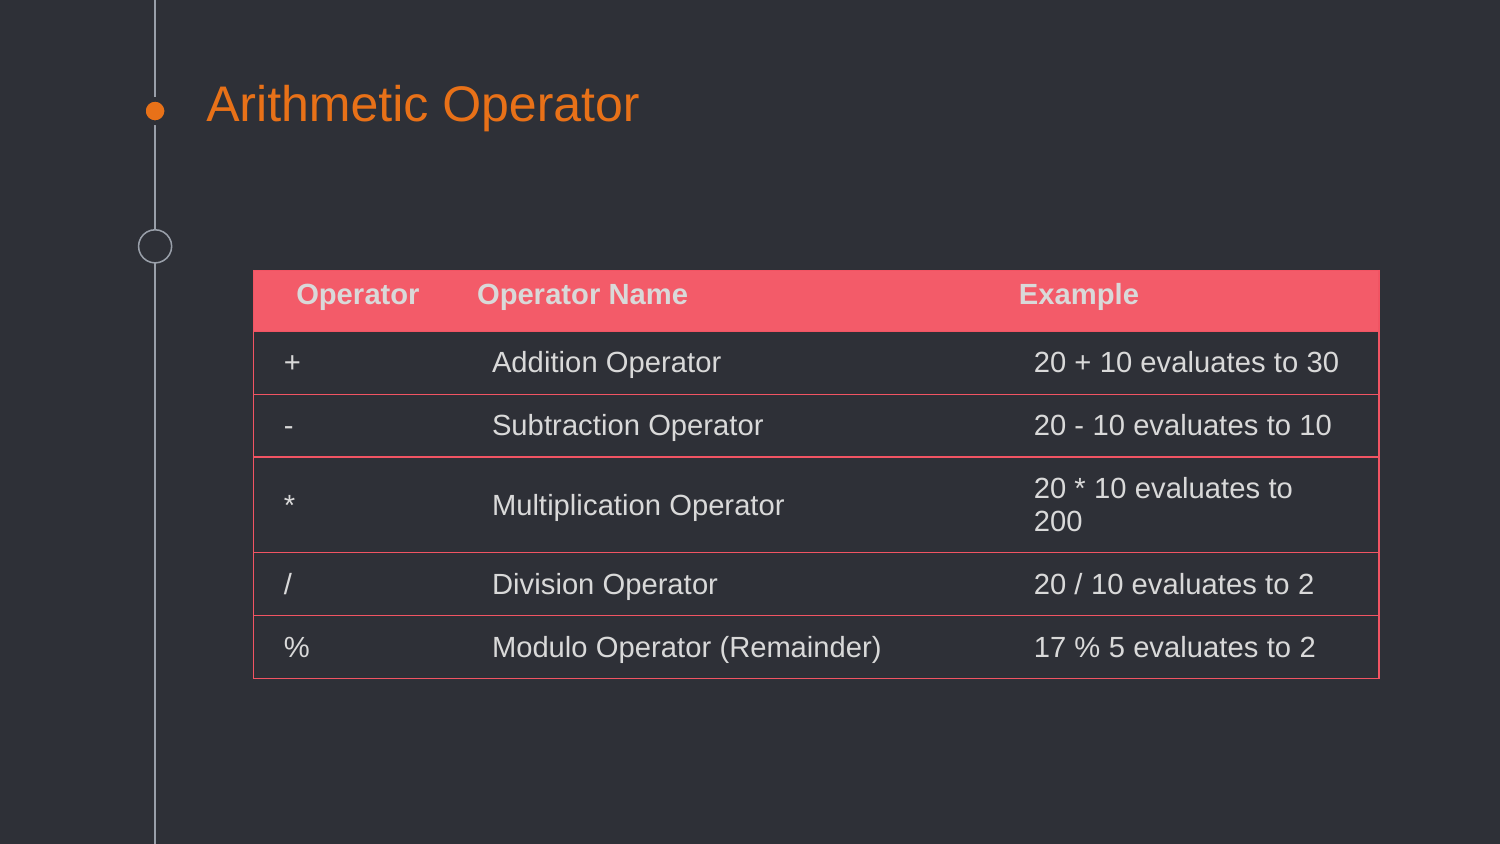

# Arithmetic Operator
| Operator | Operator Name | Example |
| --- | --- | --- |
| + | Addition Operator | 20 + 10 evaluates to 30 |
| - | Subtraction Operator | 20 - 10 evaluates to 10 |
| \* | Multiplication Operator | 20 \* 10 evaluates to 200 |
| / | Division Operator | 20 / 10 evaluates to 2 |
| % | Modulo Operator (Remainder) | 17 % 5 evaluates to 2 |